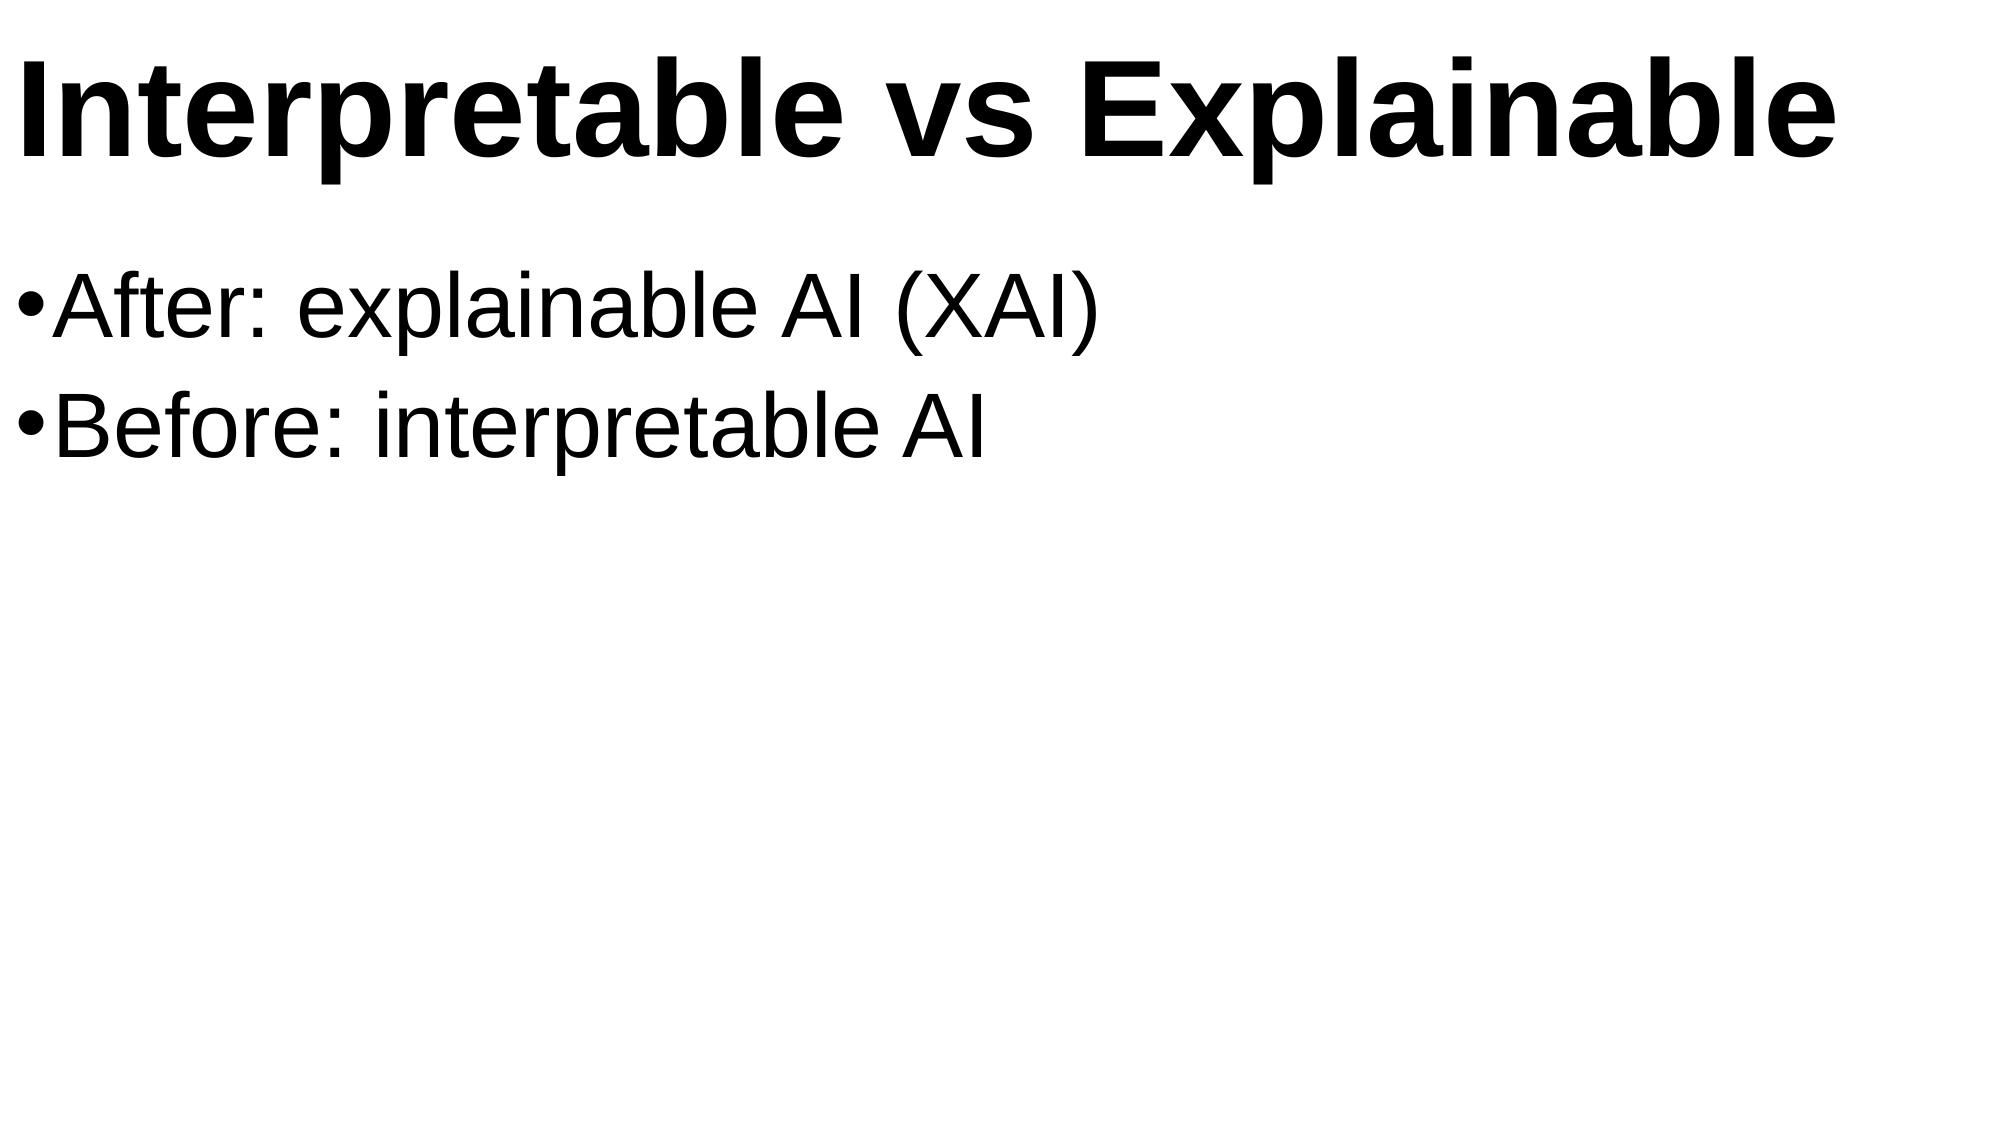

# Interpretable vs Explainable
After: explainable AI (XAI)
Before: interpretable AI